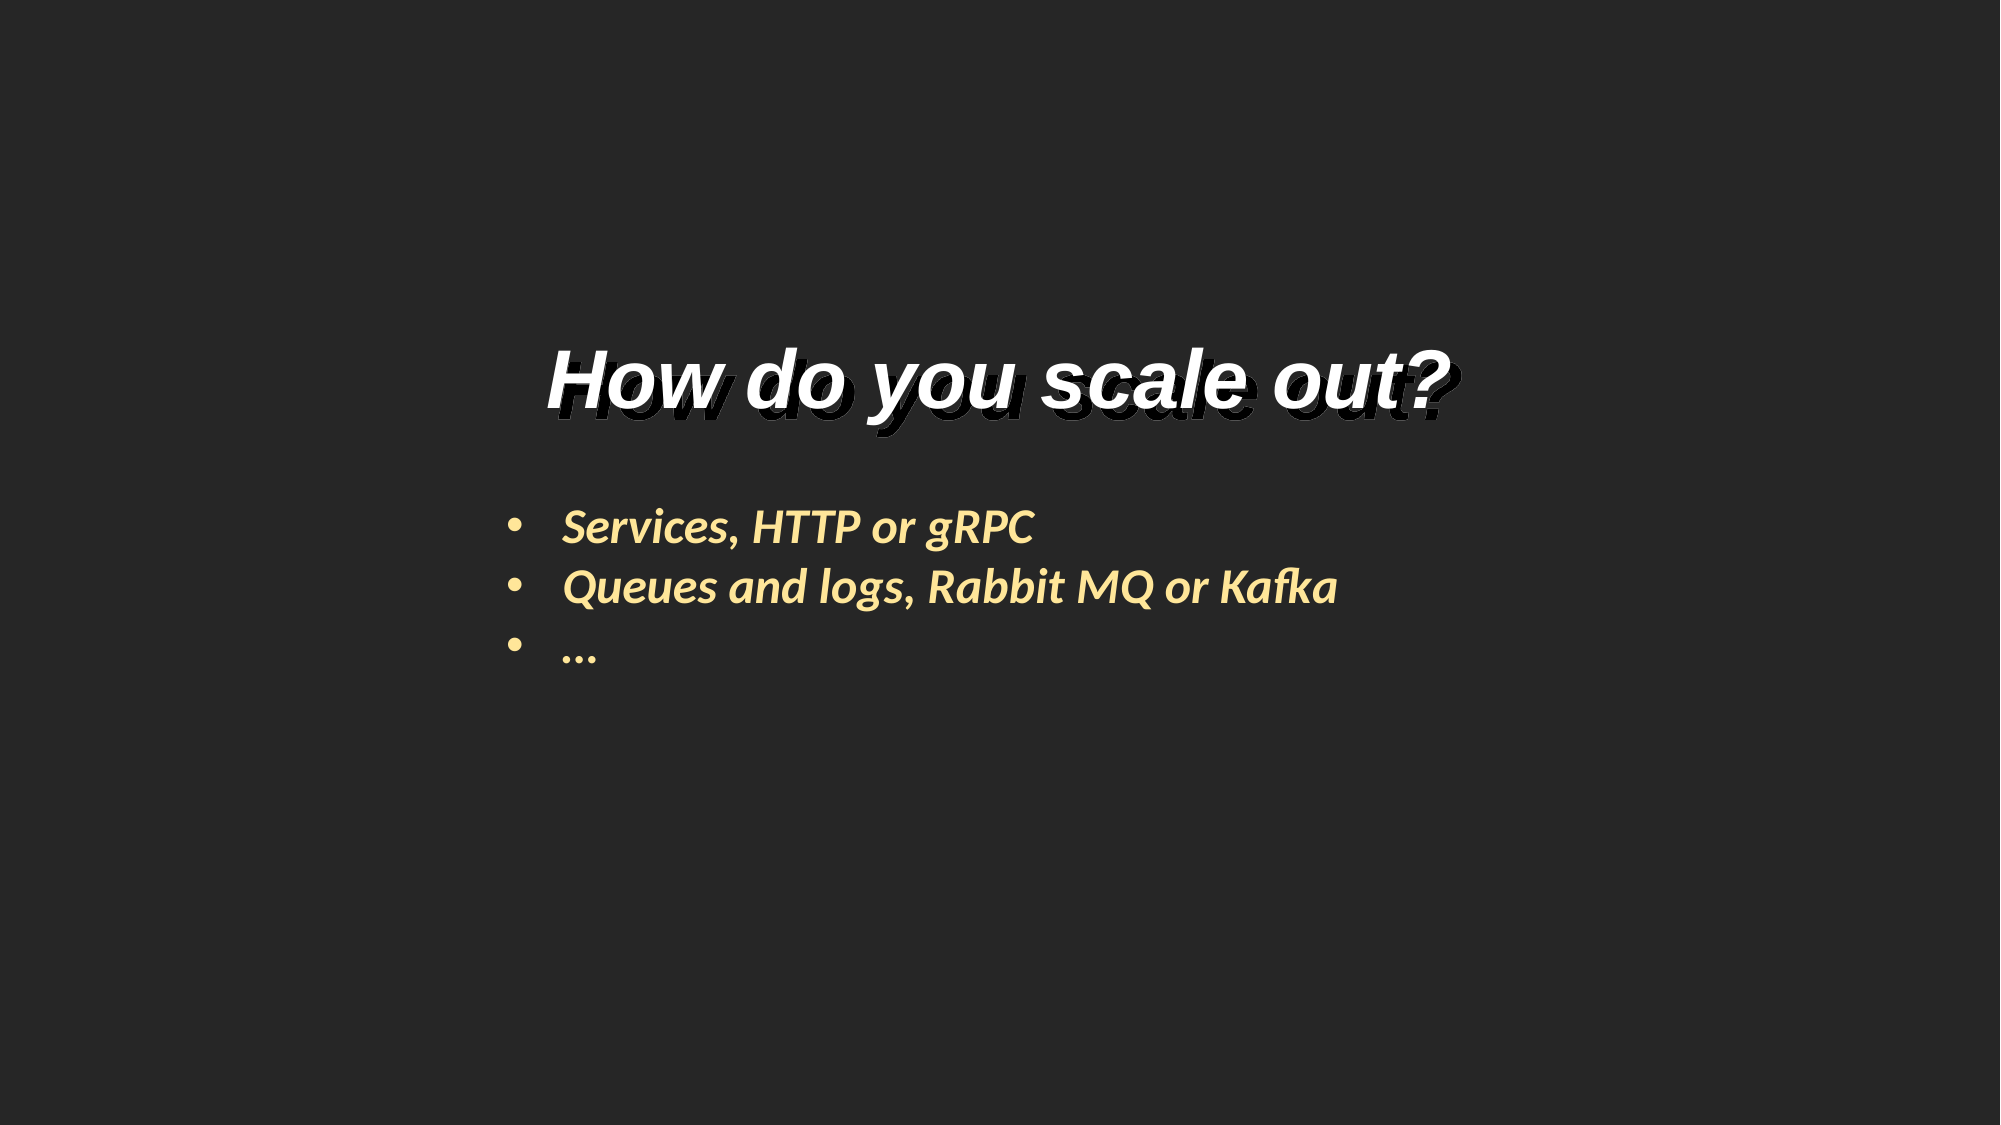

How do you scale out?
Services, HTTP or gRPC
Queues and logs, Rabbit MQ or Kafka
…